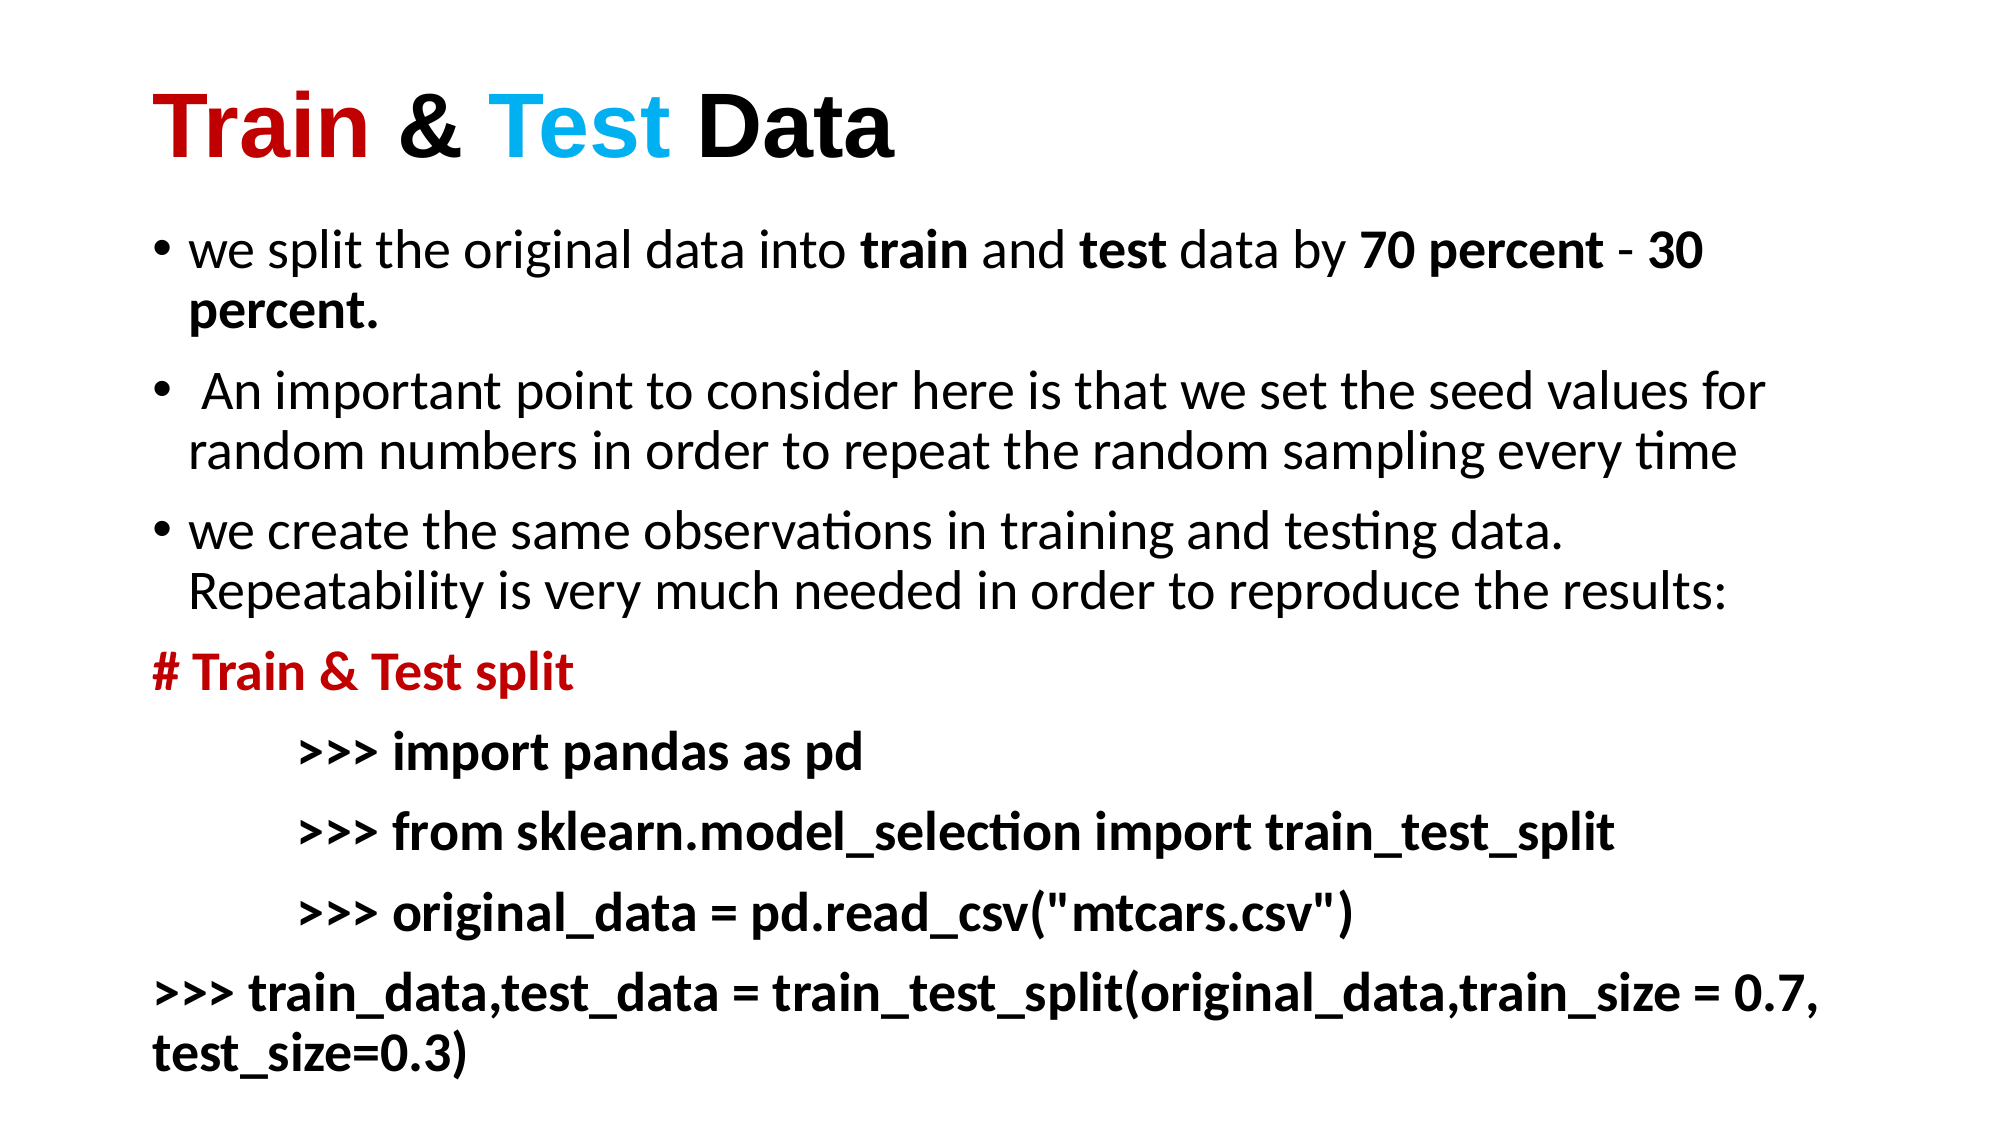

# Train & Test Data
we split the original data into train and test data by 70 percent - 30 percent.
 An important point to consider here is that we set the seed values for random numbers in order to repeat the random sampling every time
we create the same observations in training and testing data. Repeatability is very much needed in order to reproduce the results:
# Train & Test split
	>>> import pandas as pd
	>>> from sklearn.model_selection import train_test_split
	>>> original_data = pd.read_csv("mtcars.csv")
>>> train_data,test_data = train_test_split(original_data,train_size = 0.7, test_size=0.3)